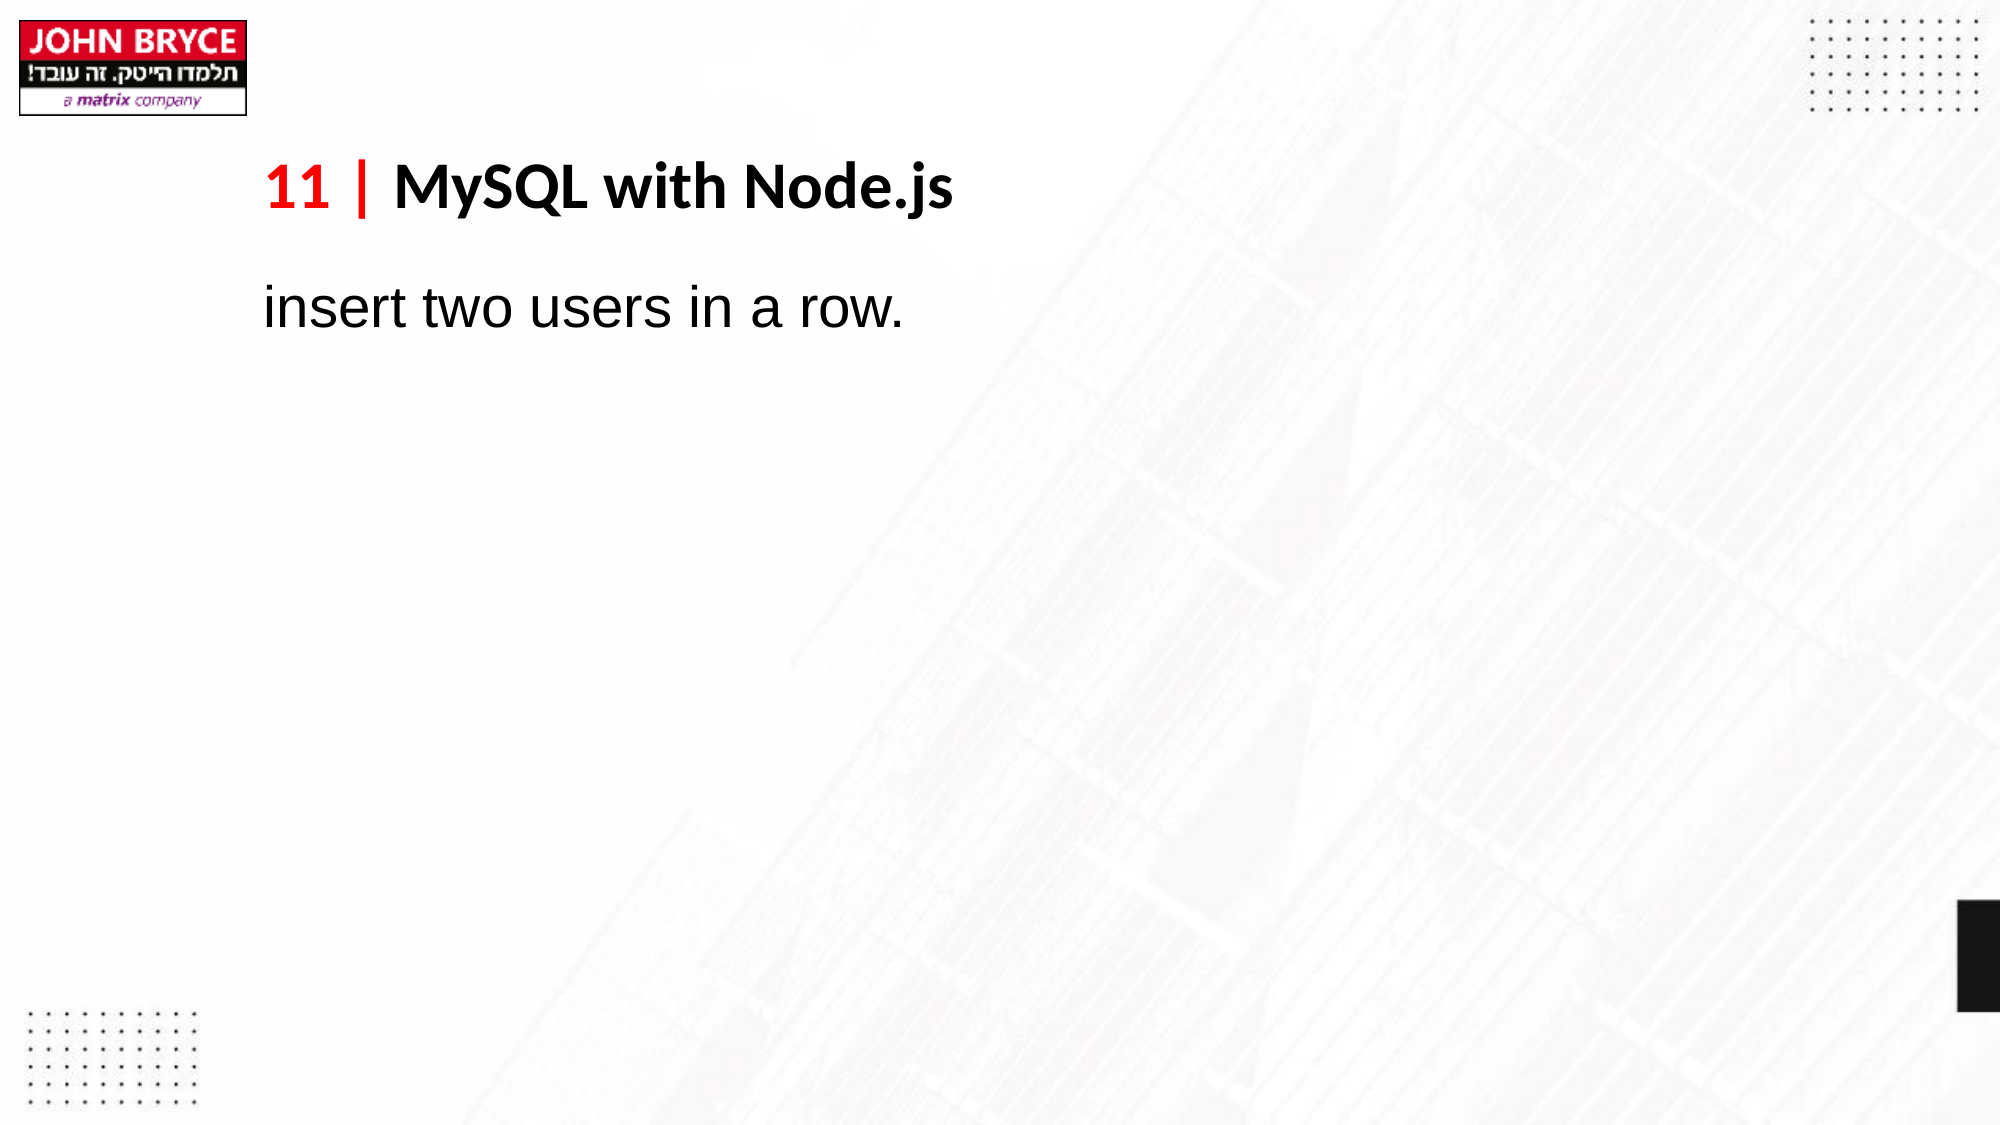

# 11 | MySQL with Node.js

insert two users in a row.